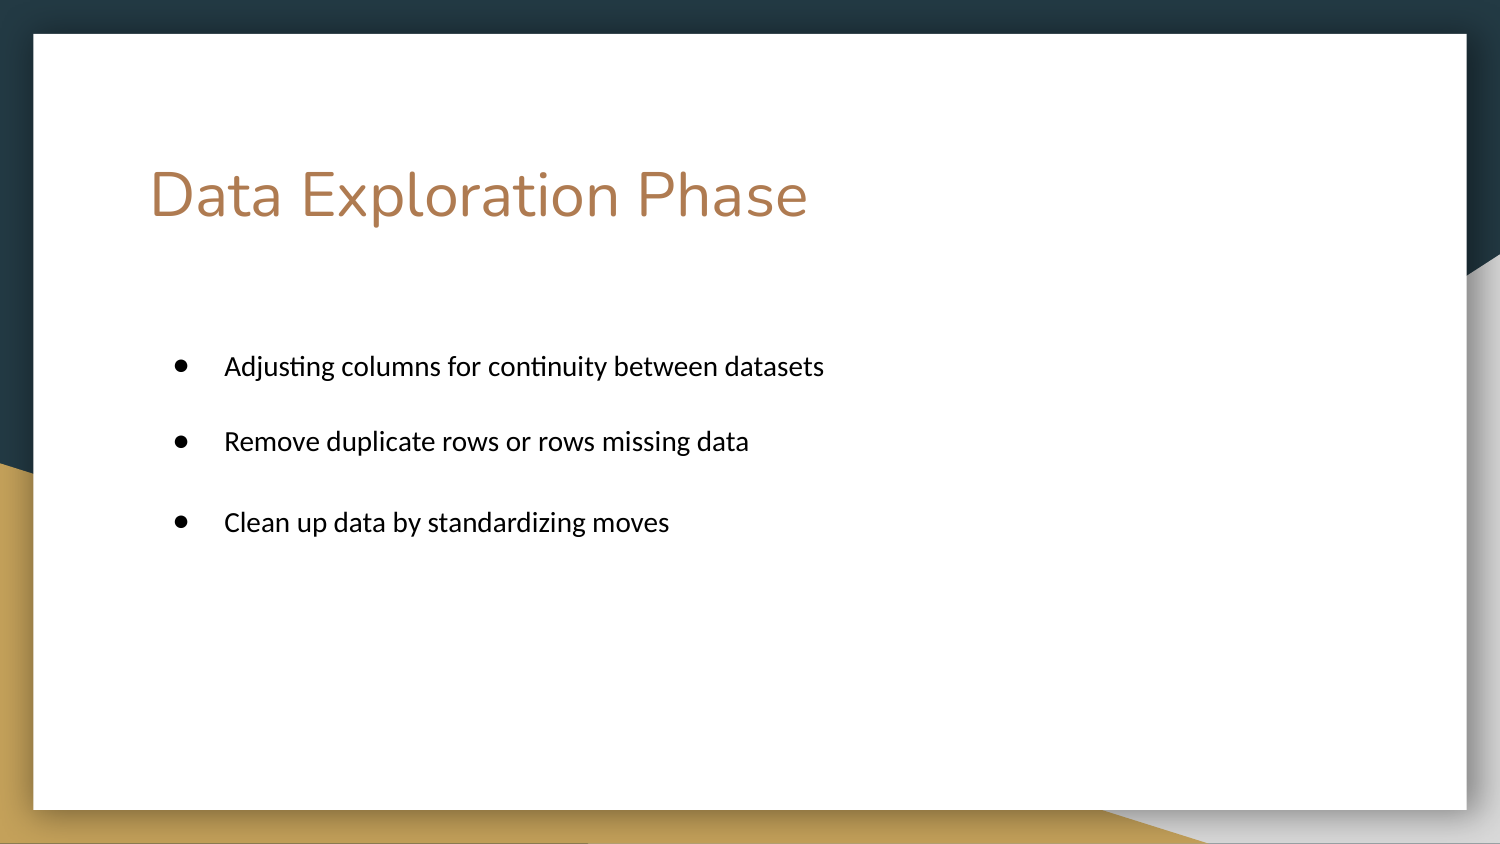

# Data Exploration Phase
Adjusting columns for continuity between datasets
Remove duplicate rows or rows missing data
Clean up data by standardizing moves